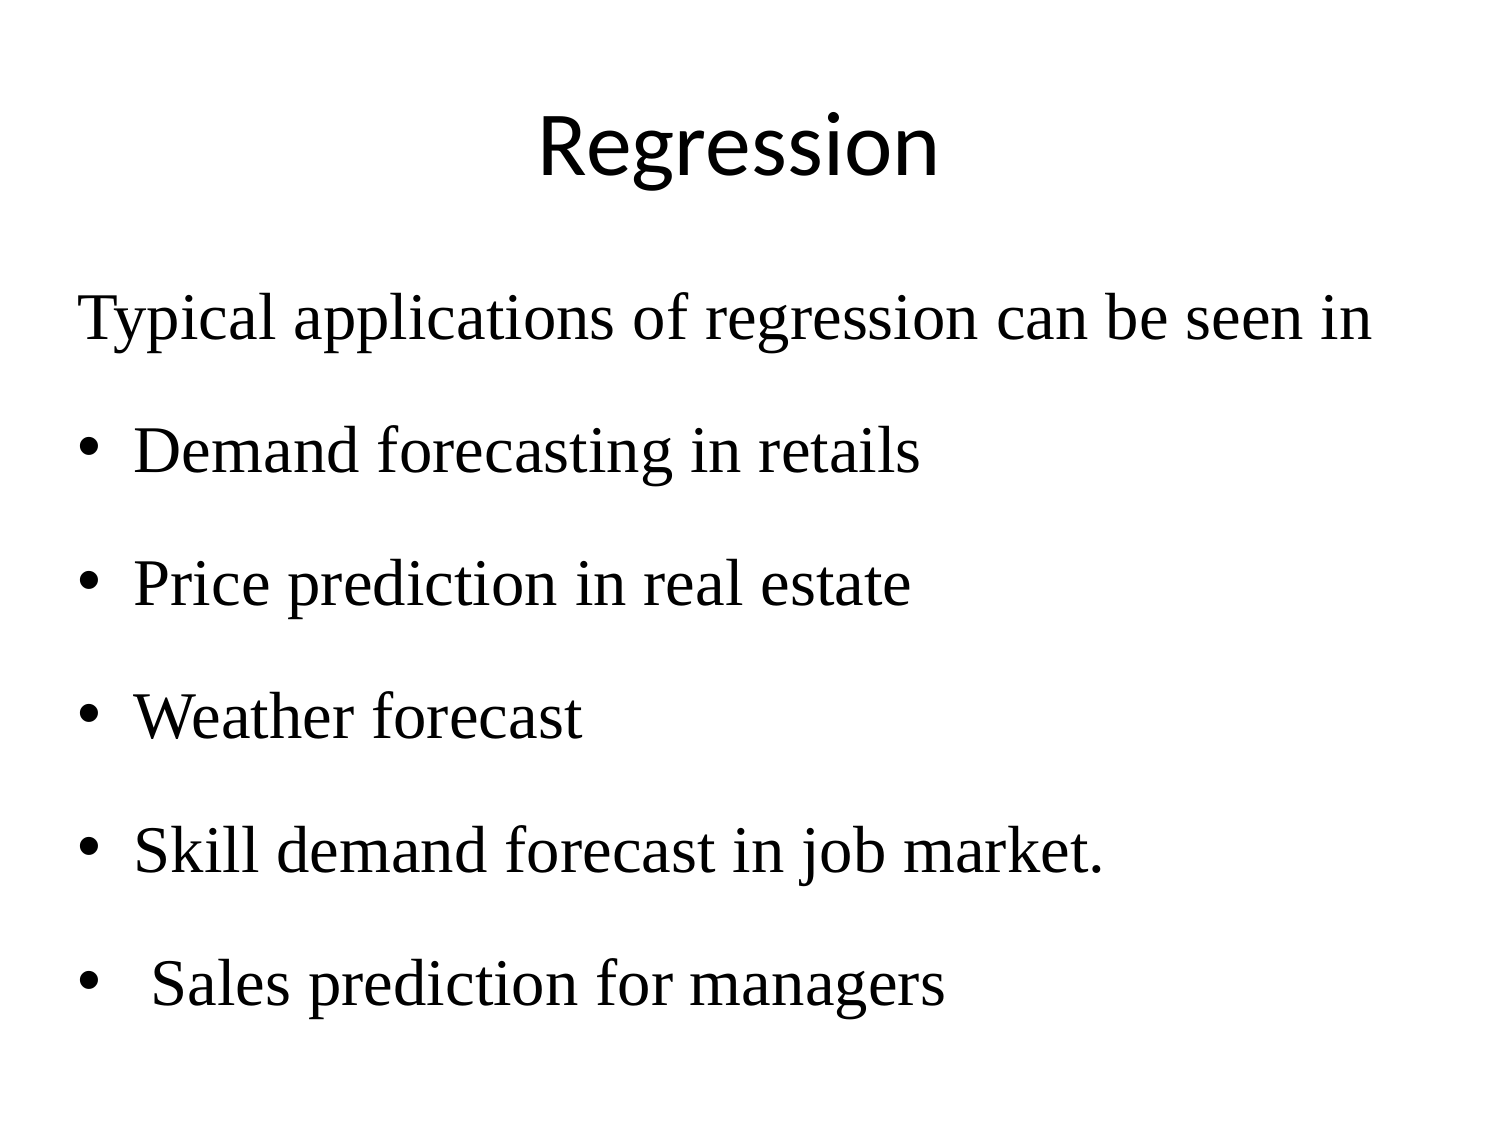

# Regression
Typical applications of regression can be seen in
Demand forecasting in retails
Price prediction in real estate
Weather forecast
Skill demand forecast in job market.
 Sales prediction for managers